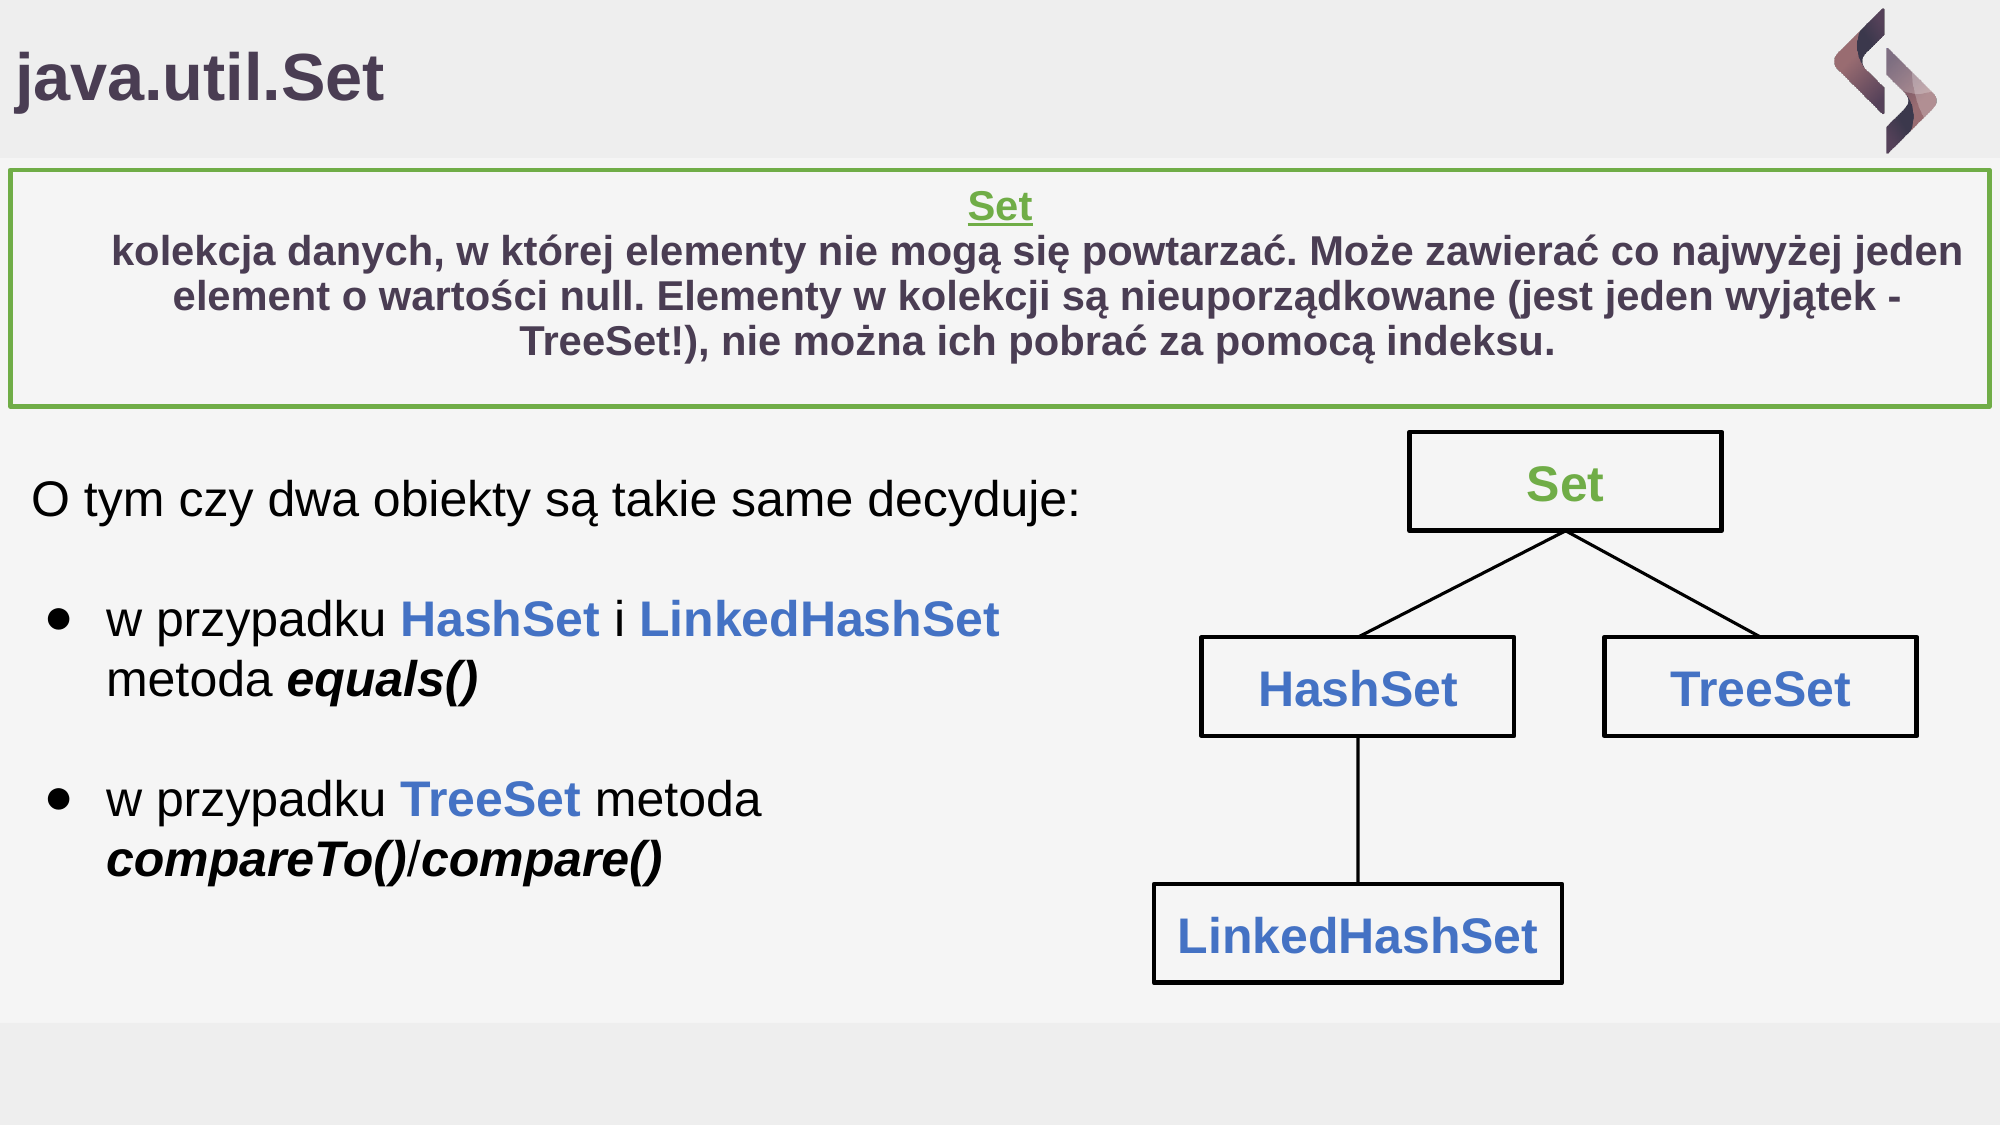

# java.util.Set
Set
kolekcja danych, w której elementy nie mogą się powtarzać. Może zawierać co najwyżej jeden element o wartości null. Elementy w kolekcji są nieuporządkowane (jest jeden wyjątek - TreeSet!), nie można ich pobrać za pomocą indeksu.
Set
O tym czy dwa obiekty są takie same decyduje:

w przypadku HashSet i LinkedHashSet metoda equals()

w przypadku TreeSet metoda compareTo()/compare()
HashSet
TreeSet
LinkedHashSet